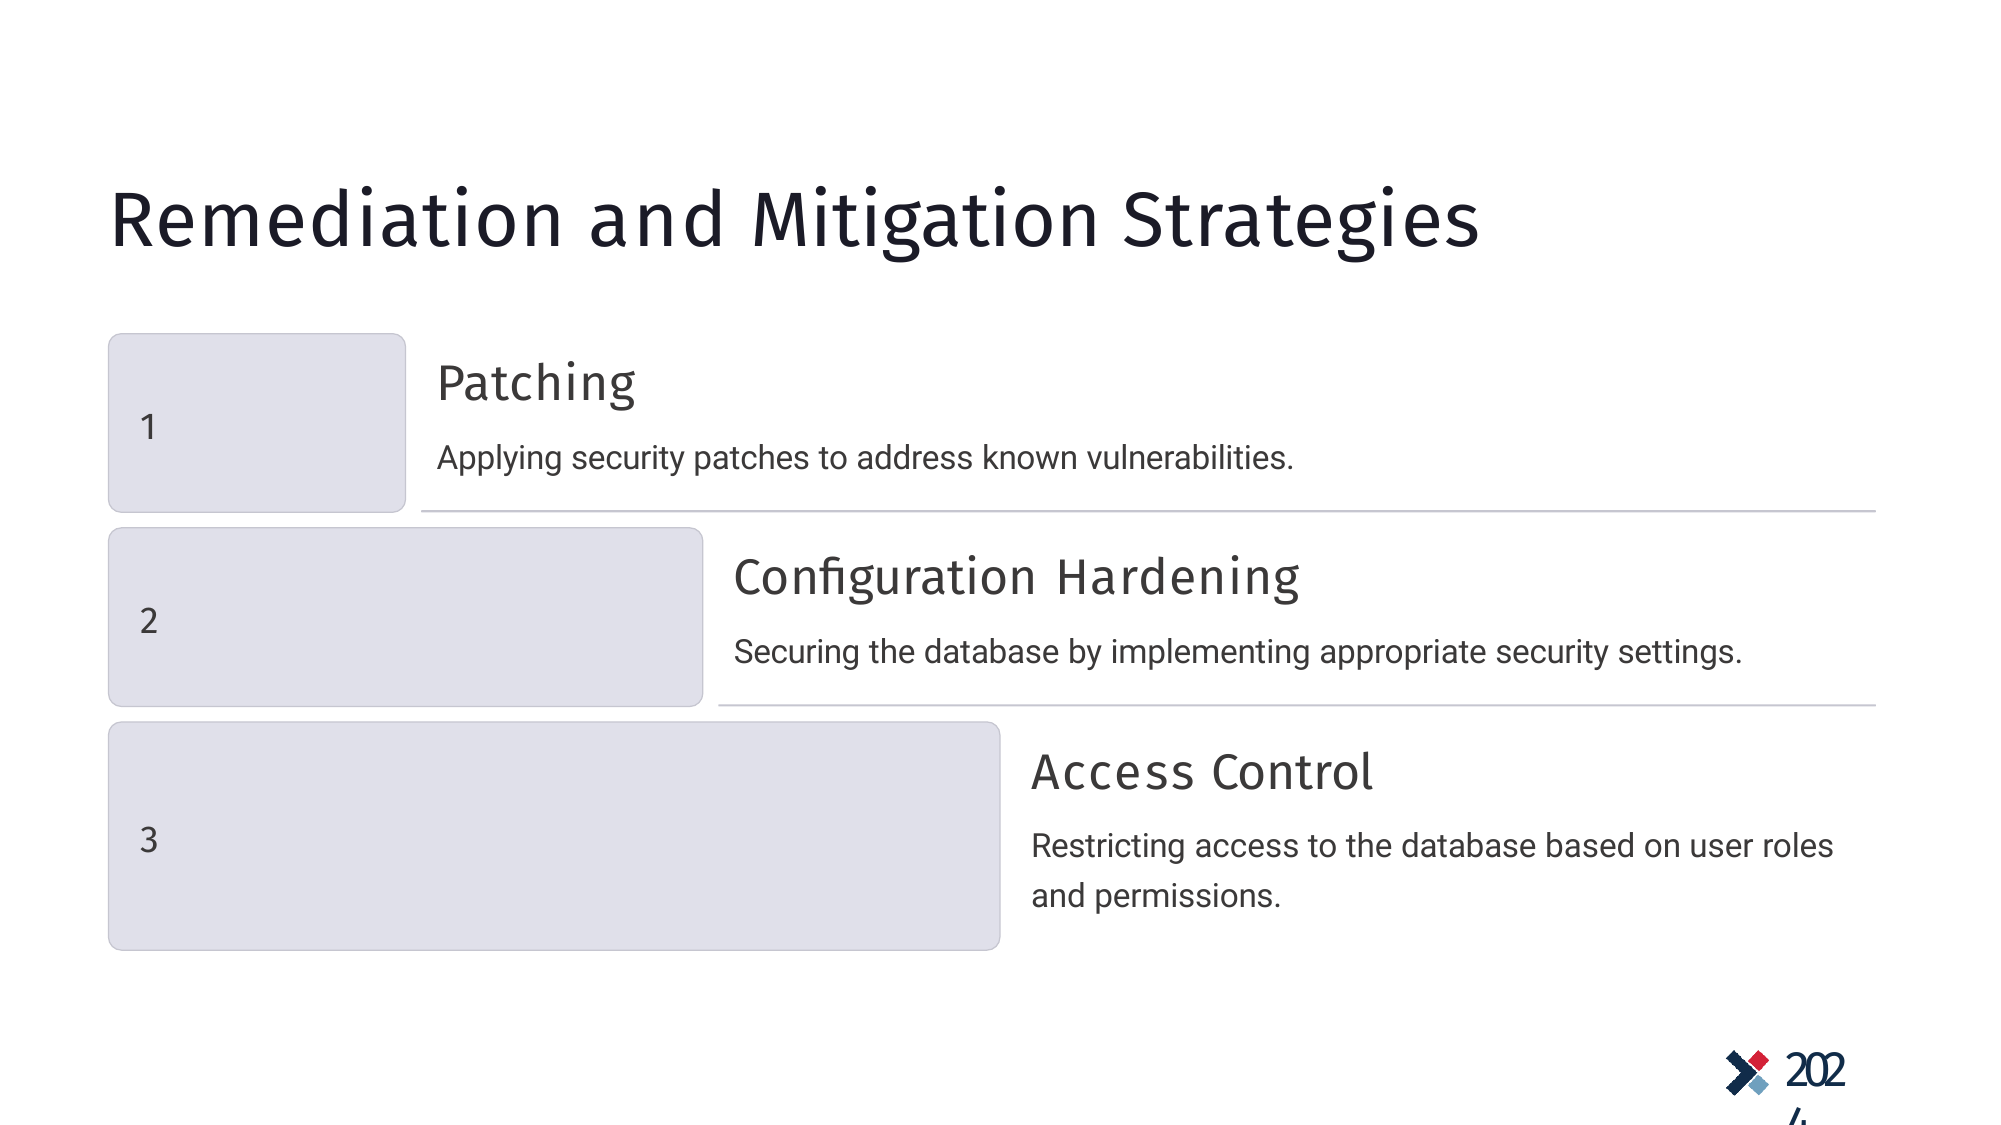

# Remediation and Mitigation Strategies

Patching
Applying security patches to address known vulnerabilities.
1

Configuration Hardening
Securing the database by implementing appropriate security settings.
2

Access Control
Restricting access to the database based on user roles and permissions.
3
2024